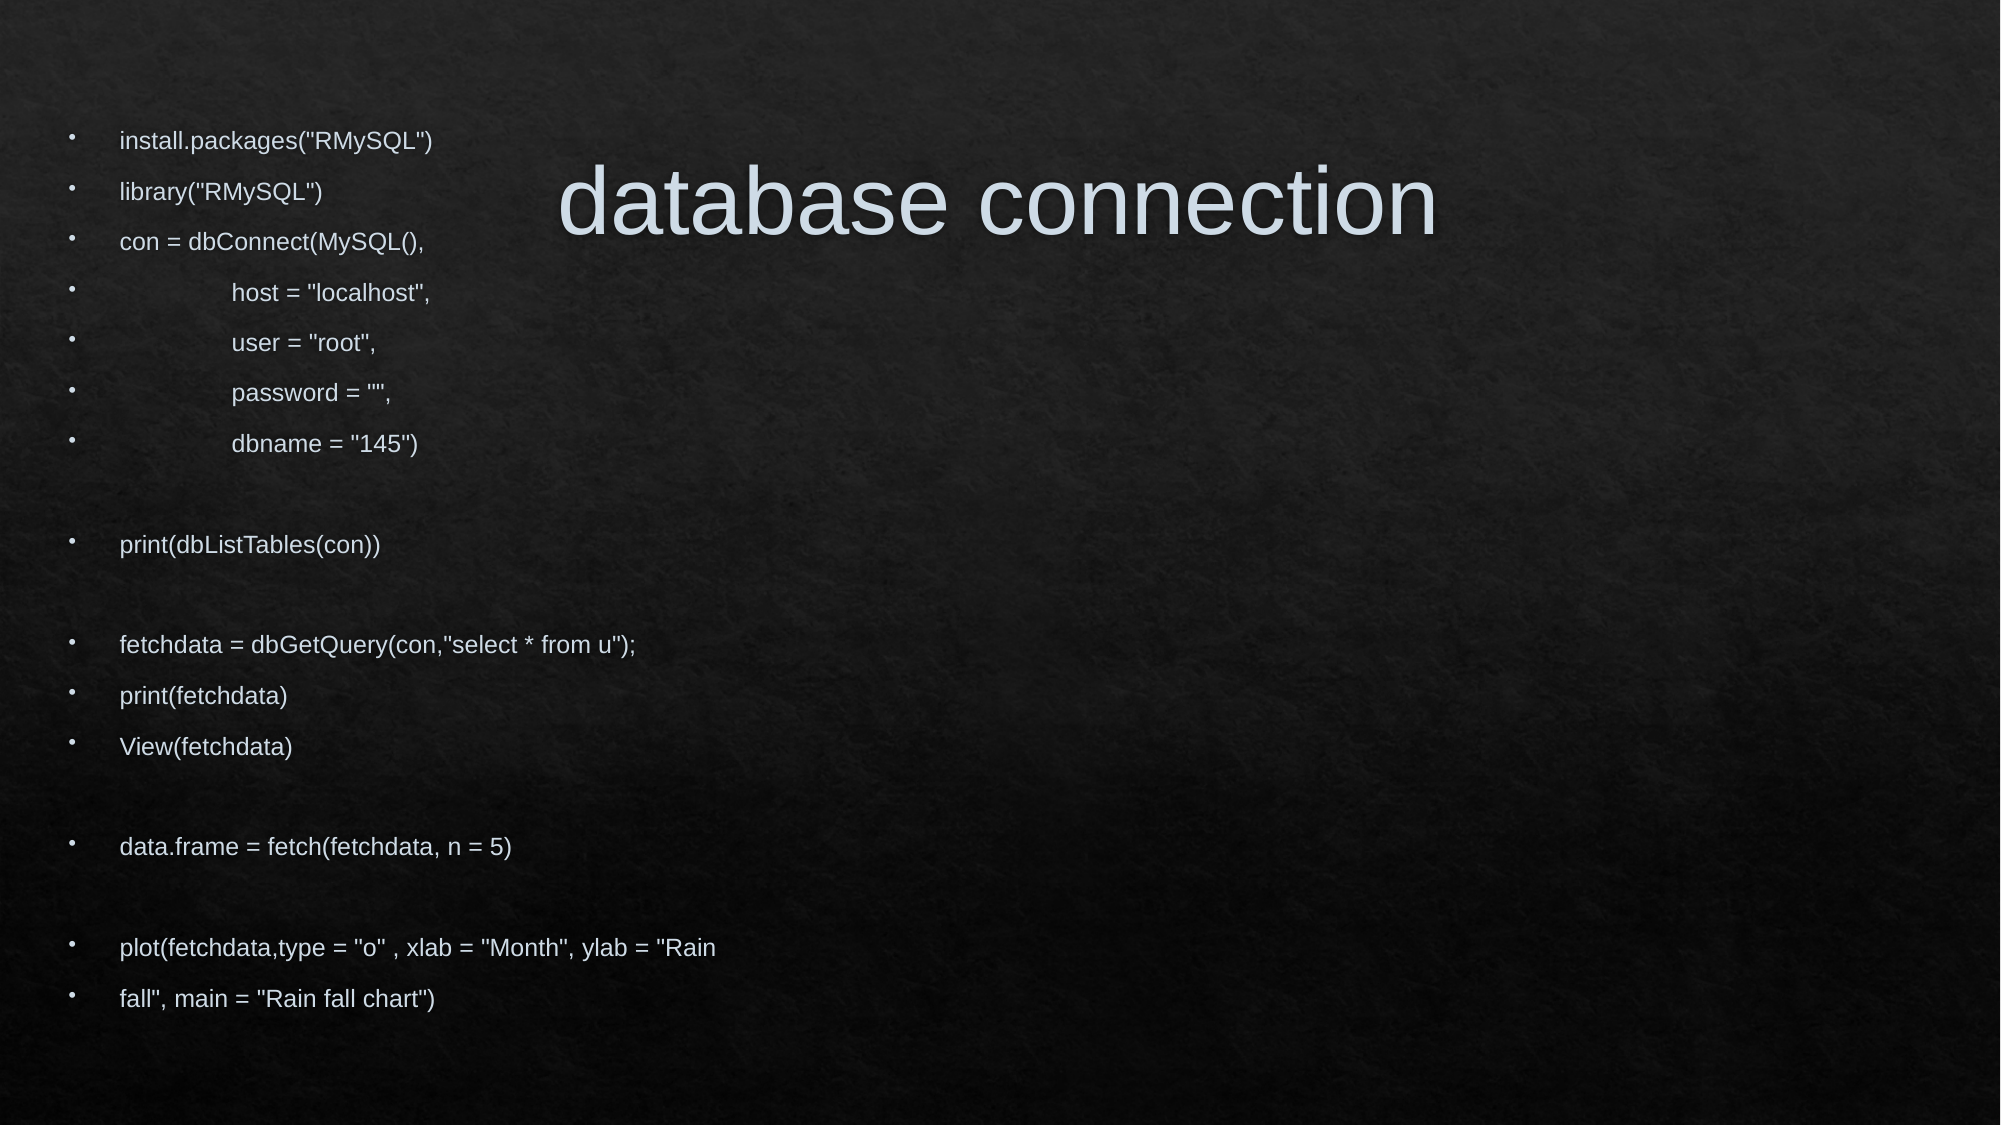

# database connection
install.packages("RMySQL")
library("RMySQL")
con = dbConnect(MySQL(),
                host = "localhost",
                user = "root",
                password = "",
                dbname = "145")

print(dbListTables(con))

fetchdata = dbGetQuery(con,"select * from u");
print(fetchdata)
View(fetchdata)

data.frame = fetch(fetchdata, n = 5)

plot(fetchdata,type = "o" , xlab = "Month", ylab = "Rain
fall", main = "Rain fall chart")